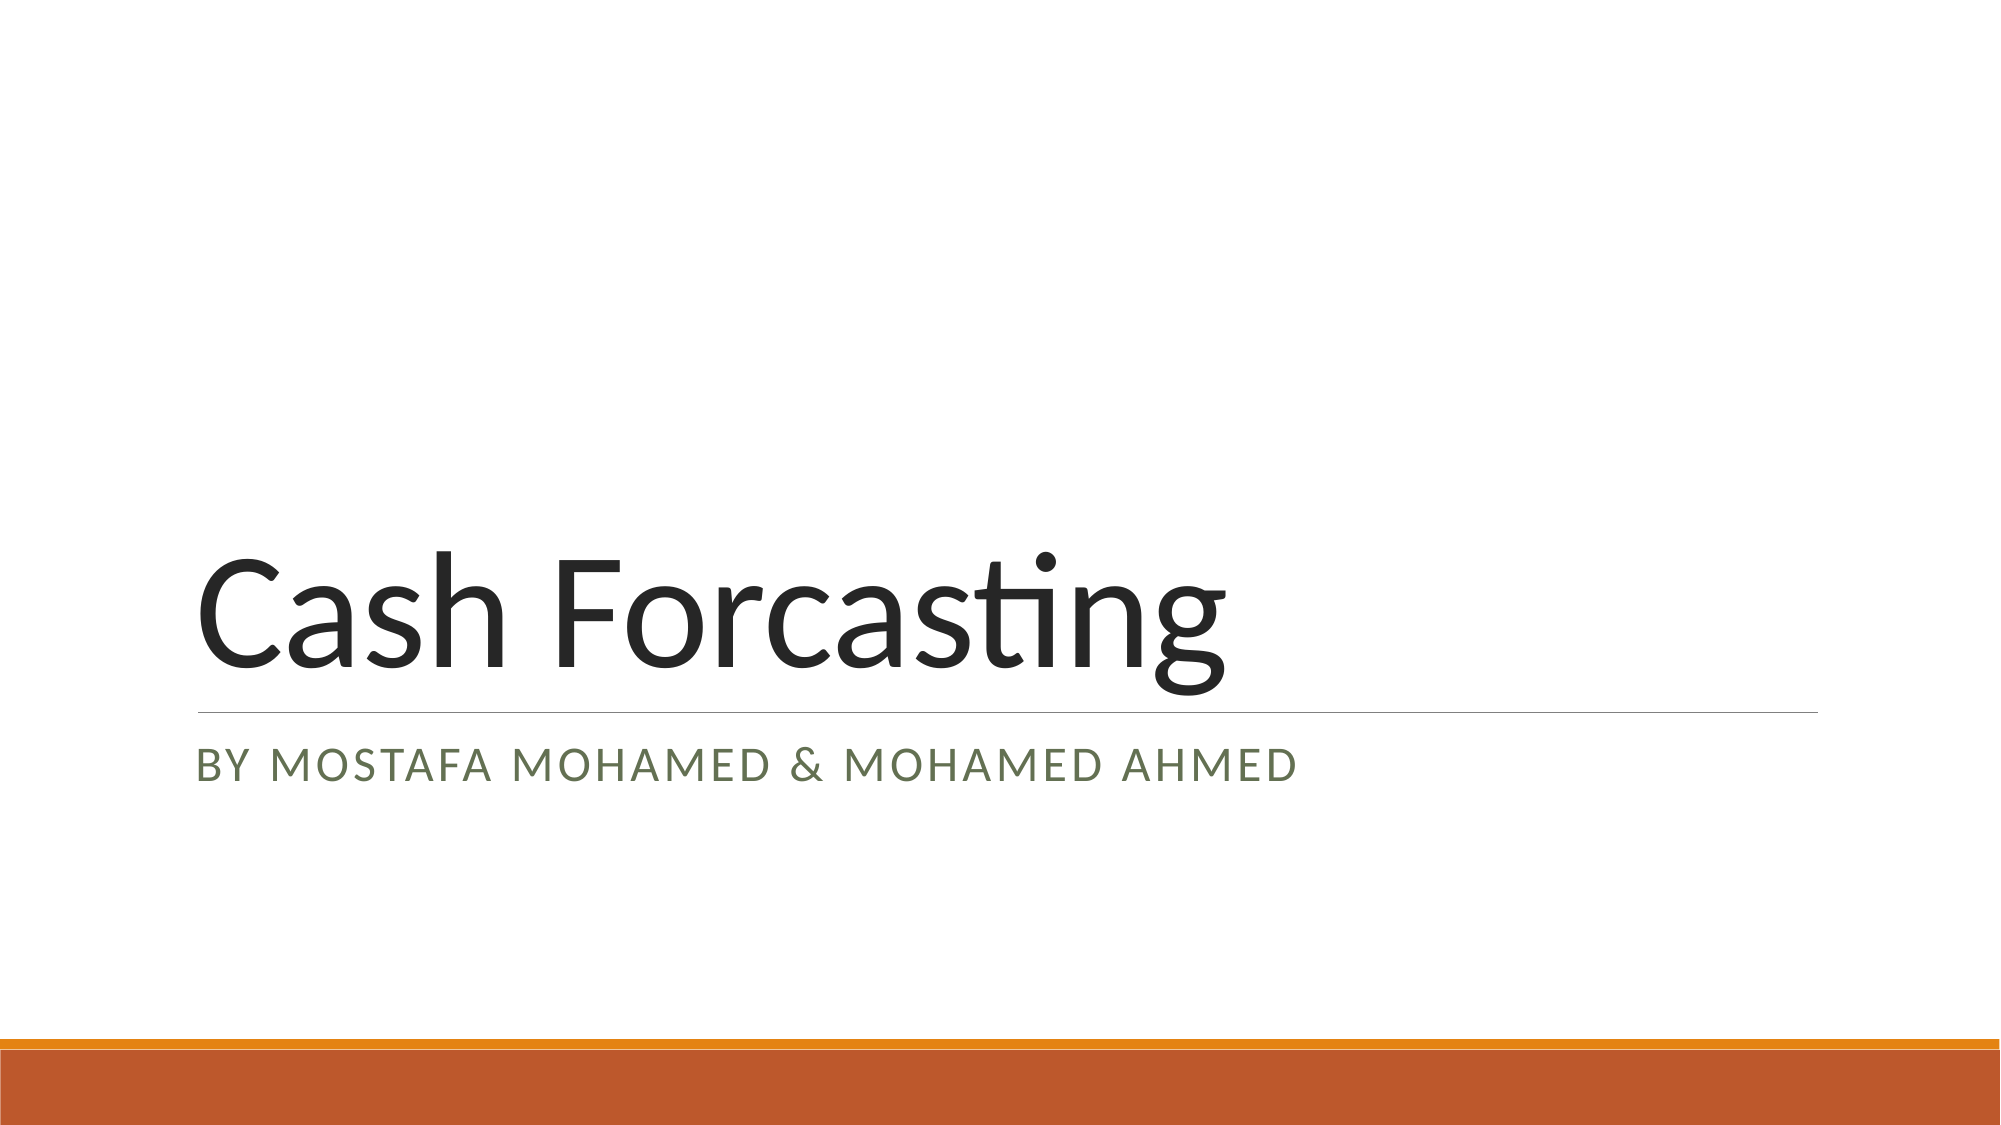

# Cash Forcasting
By Mostafa Mohamed & Mohamed Ahmed